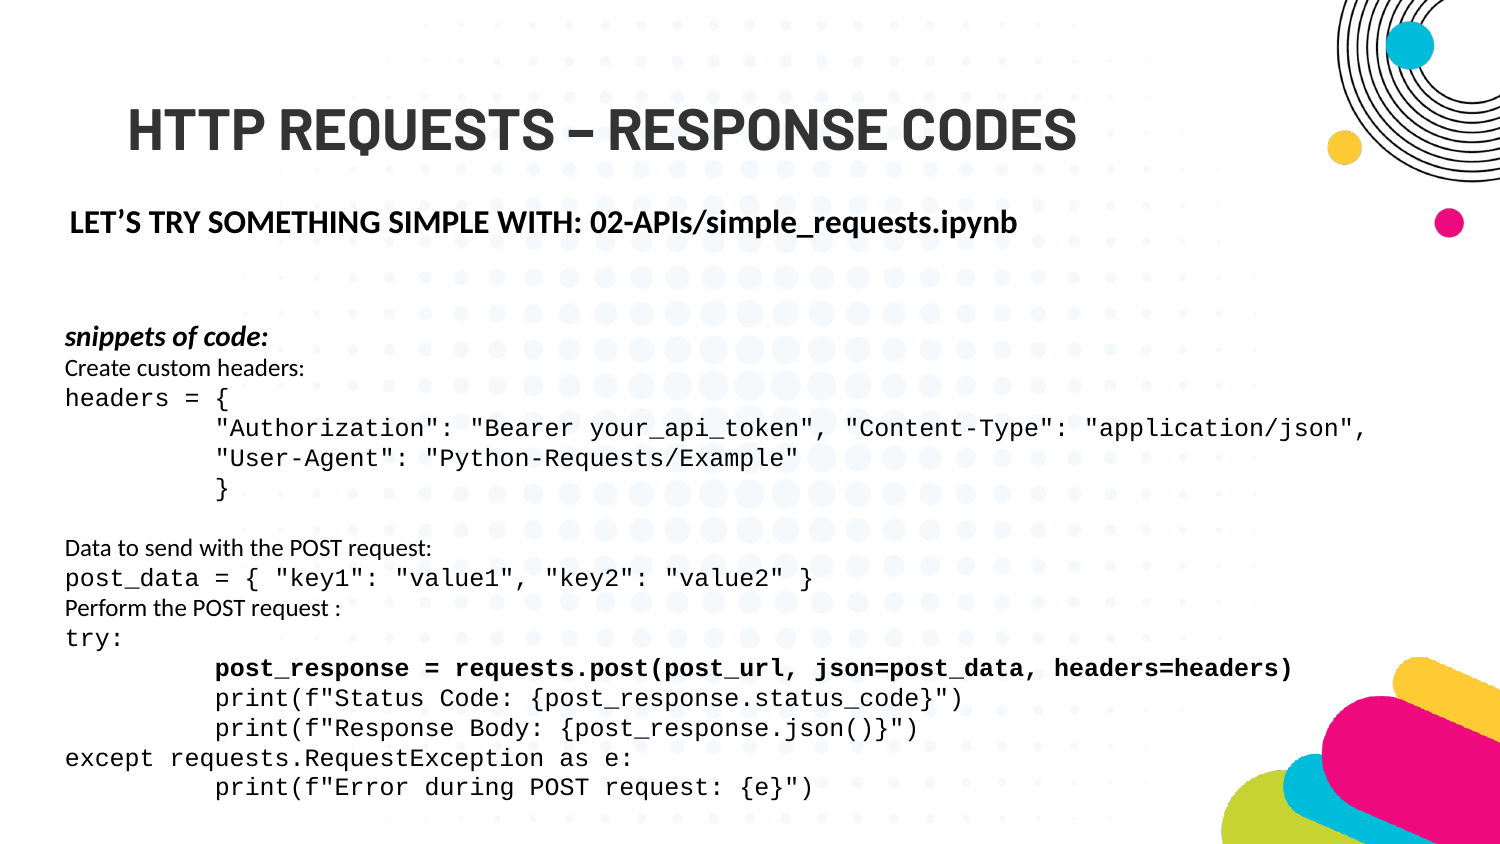

HTTP REQUESTS – RESPONSE CODES
LET’S TRY SOMETHING SIMPLE WITH: 02-APIs/simple_requests.ipynb
snippets of code:
Create custom headers:
headers = {
	"Authorization": "Bearer your_api_token", "Content-Type": "application/json",
	"User-Agent": "Python-Requests/Example"
	}

Data to send with the POST request:
post_data = { "key1": "value1", "key2": "value2" }
Perform the POST request :
try:
	post_response = requests.post(post_url, json=post_data, headers=headers)
	print(f"Status Code: {post_response.status_code}")
	print(f"Response Body: {post_response.json()}")
except requests.RequestException as e:
	print(f"Error during POST request: {e}")
https://en.wikipedia.org/wiki/HTTP